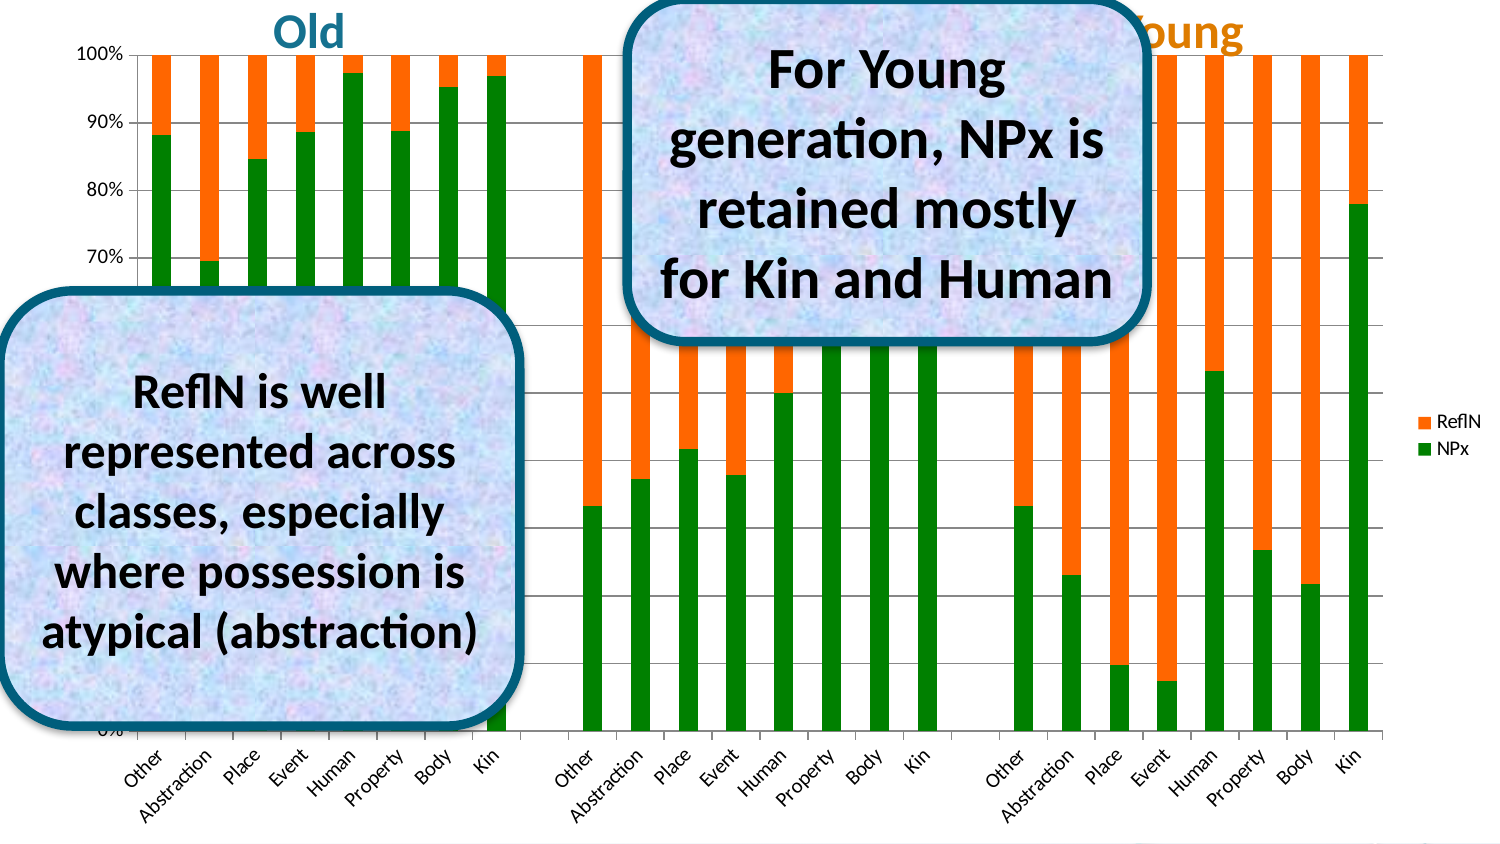

Young
Old
Mid
For Young generation, NPx is retained mostly for Kin and Human

### Chart

| Category | NPx | ReflN |
|---|---|---|
| Other | 15.0 | 2.0 |
| Abstraction | 16.0 | 7.0 |
| Place | 33.0 | 6.0 |
| Event | 39.0 | 5.0 |
| Human | 38.0 | 1.0 |
| Property | 158.0 | 20.0 |
| Body | 124.0 | 6.0 |
| Kin | 129.0 | 4.0 |
|  | None | None |
| Other | 13.0 | 26.0 |
| Abstraction | 44.0 | 74.0 |
| Place | 71.0 | 99.0 |
| Event | 86.0 | 141.0 |
| Human | 44.0 | 44.0 |
| Property | 132.0 | 72.0 |
| Body | 142.0 | 62.0 |
| Kin | 232.0 | 50.0 |
|  | None | None |
| Other | 2.0 | 4.0 |
| Abstraction | 3.0 | 10.0 |
| Place | 3.0 | 28.0 |
| Event | 2.0 | 25.0 |
| Human | 8.0 | 7.0 |
| Property | 11.0 | 30.0 |
| Body | 5.0 | 18.0 |
| Kin | 32.0 | 9.0 |
ReflN is well represented across classes, especially where possession is atypical (abstraction)